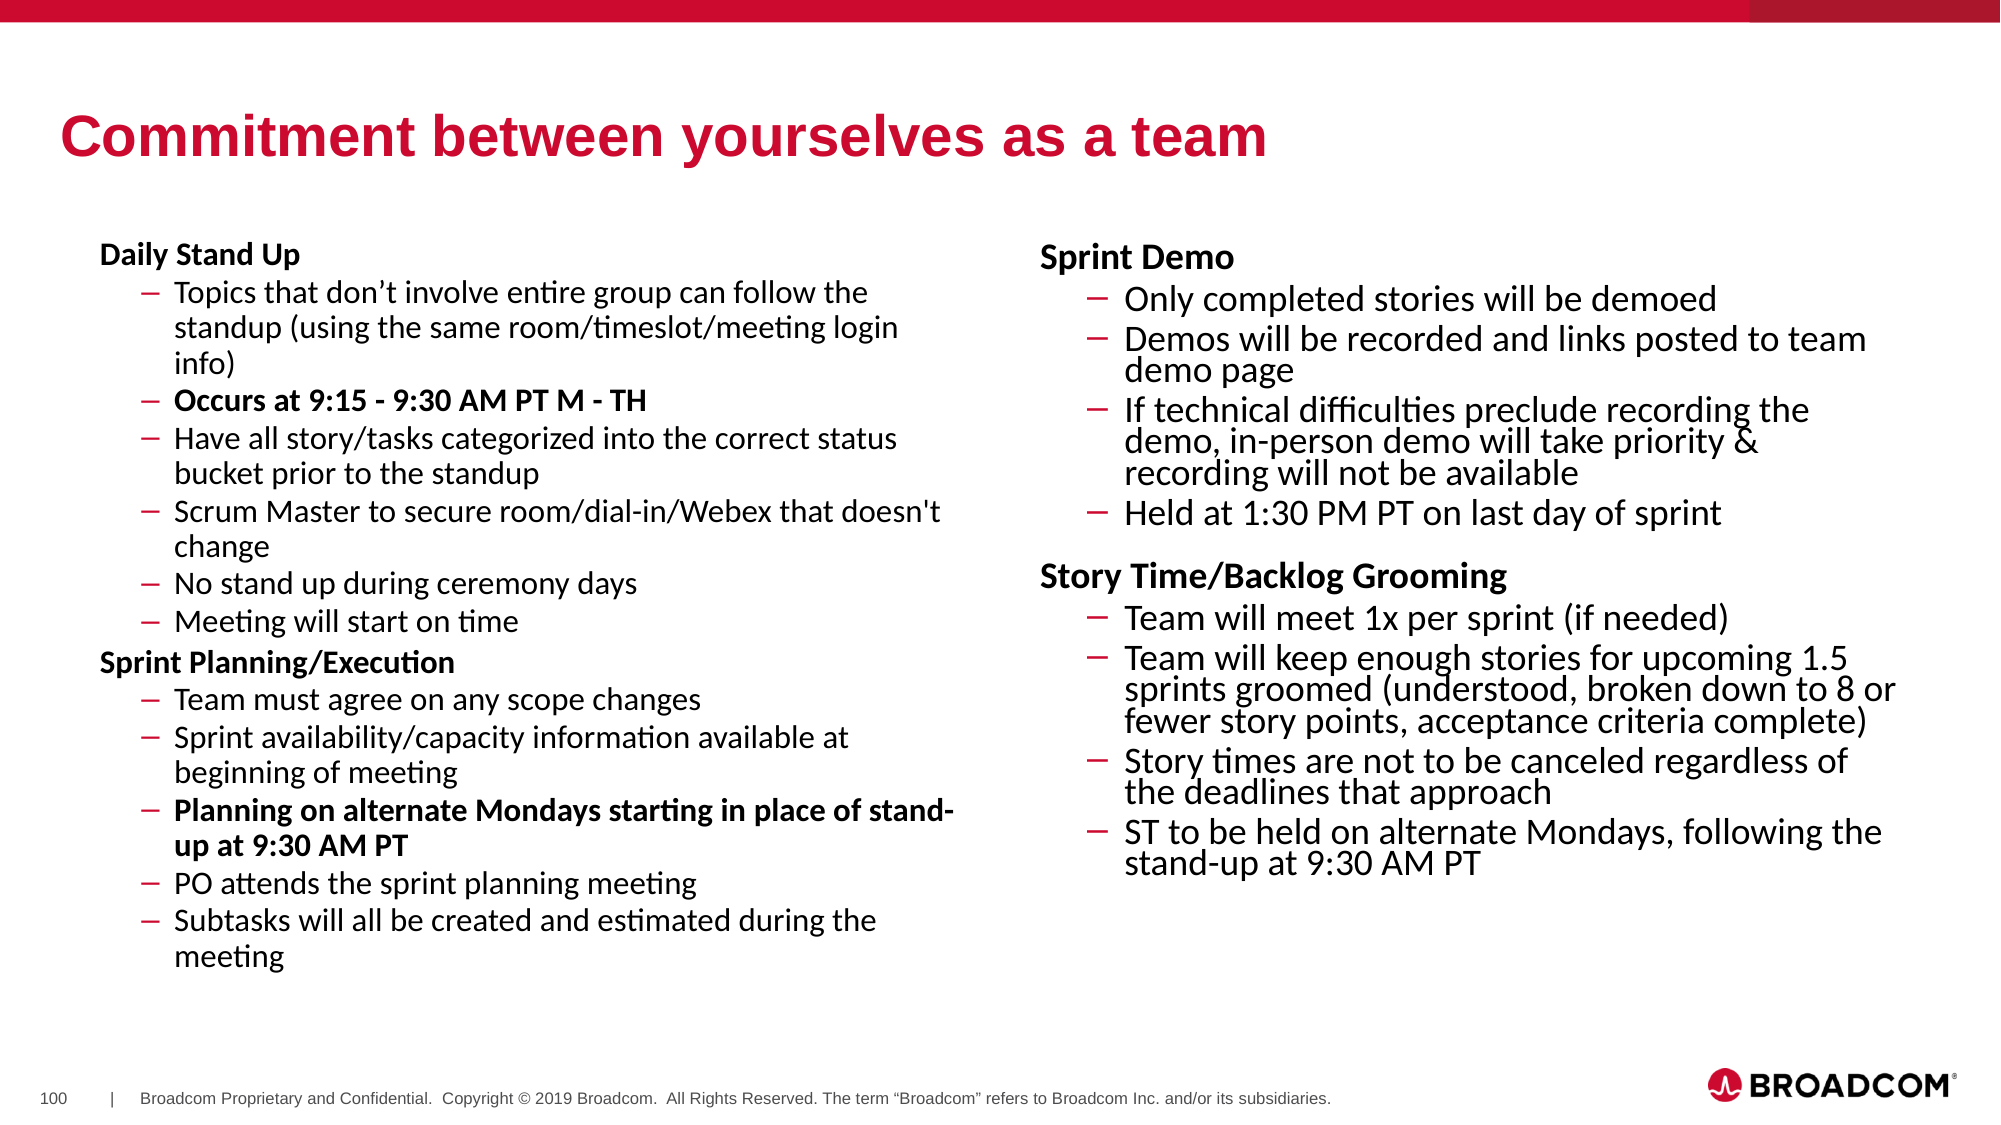

# Commitment between yourselves as a team
Daily Stand Up
Topics that don’t involve entire group can follow the standup (using the same room/timeslot/meeting login info)
Occurs at 9:15 - 9:30 AM PT M - TH
Have all story/tasks categorized into the correct status bucket prior to the standup
Scrum Master to secure room/dial-in/Webex that doesn't change
No stand up during ceremony days
Meeting will start on time
Sprint Planning/Execution
Team must agree on any scope changes
Sprint availability/capacity information available at beginning of meeting
Planning on alternate Mondays starting in place of stand-up at 9:30 AM PT
PO attends the sprint planning meeting
Subtasks will all be created and estimated during the meeting

Sprint Demo
Only completed stories will be demoed
Demos will be recorded and links posted to team demo page
If technical difficulties preclude recording the demo, in-person demo will take priority & recording will not be available
Held at 1:30 PM PT on last day of sprint
Story Time/Backlog Grooming
Team will meet 1x per sprint (if needed)
Team will keep enough stories for upcoming 1.5  sprints groomed (understood, broken down to 8 or fewer story points, acceptance criteria complete)
Story times are not to be canceled regardless of the deadlines that approach
ST to be held on alternate Mondays, following the stand-up at 9:30 AM PT